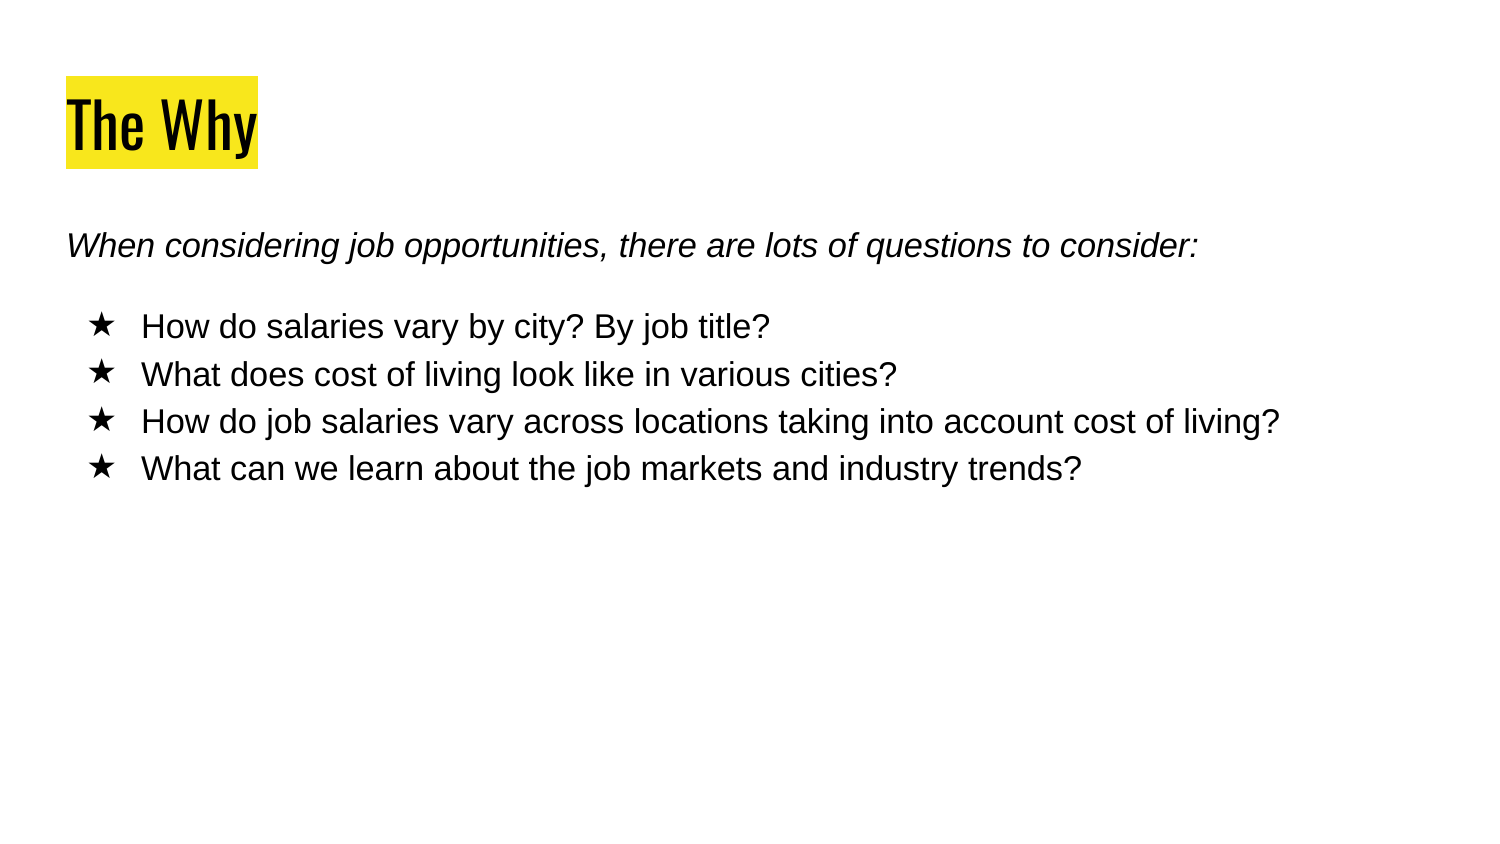

# The Why
When considering job opportunities, there are lots of questions to consider:
How do salaries vary by city? By job title?
What does cost of living look like in various cities?
How do job salaries vary across locations taking into account cost of living?
What can we learn about the job markets and industry trends?